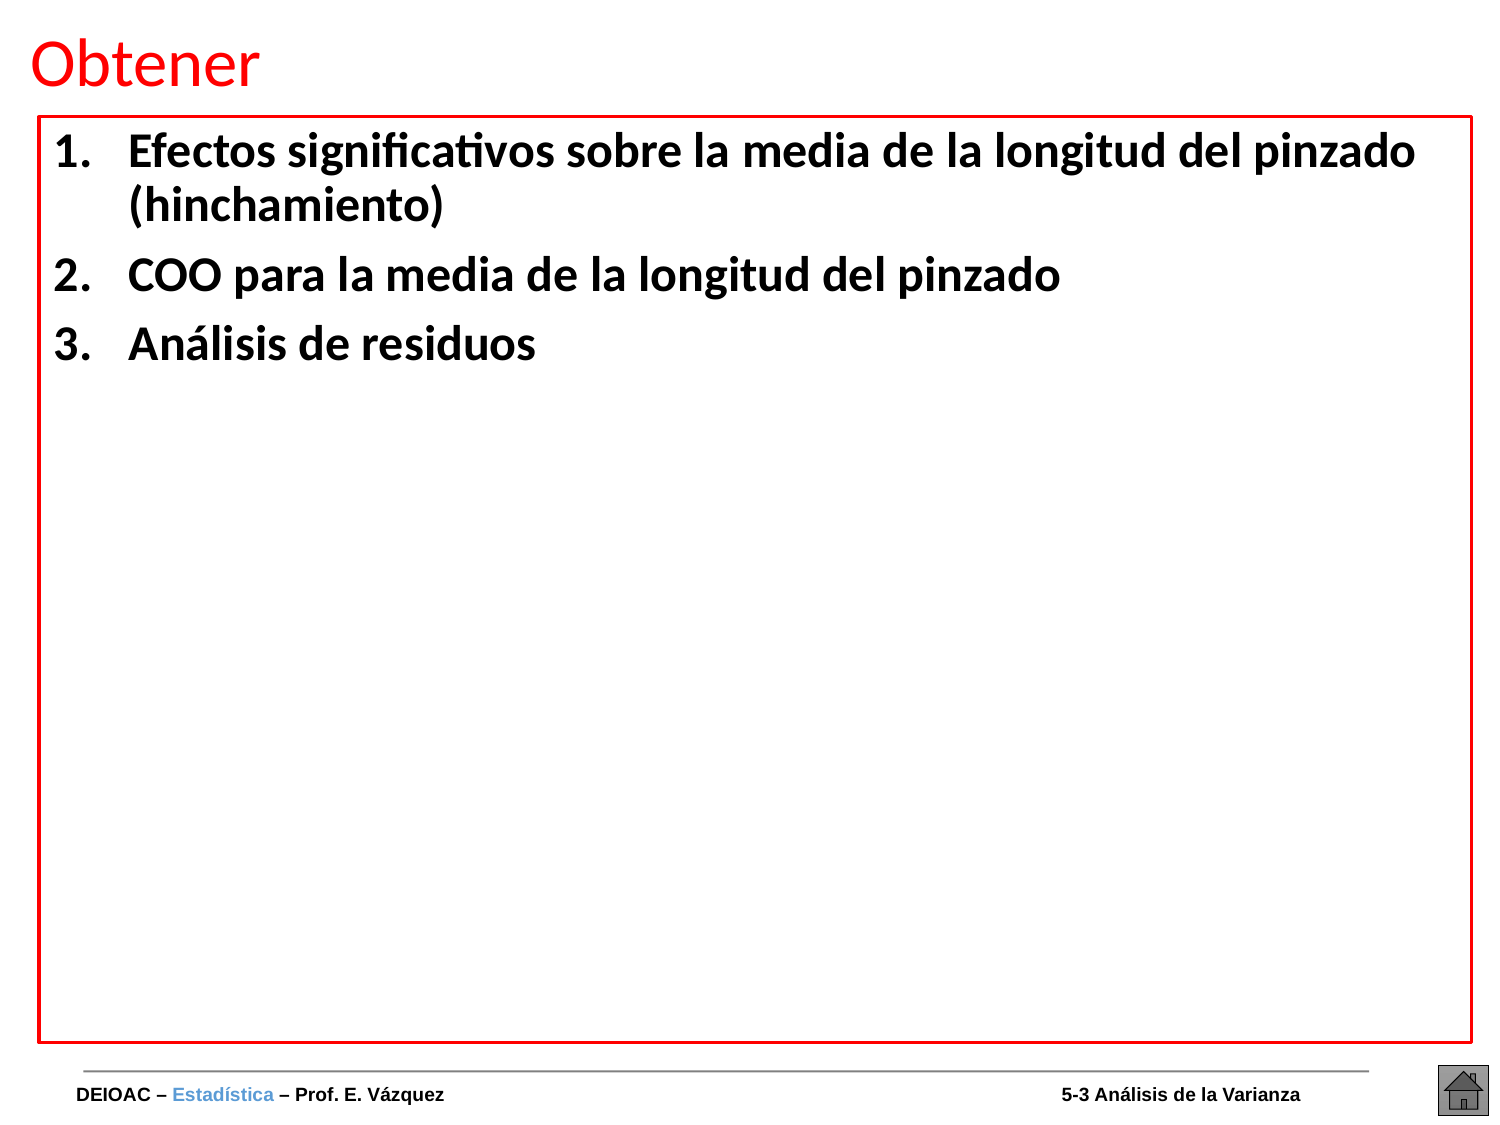

# Obtener
Efectos significativos sobre la media de la longitud del pinzado (hinchamiento)
COO para la media de la longitud del pinzado
Análisis de residuos